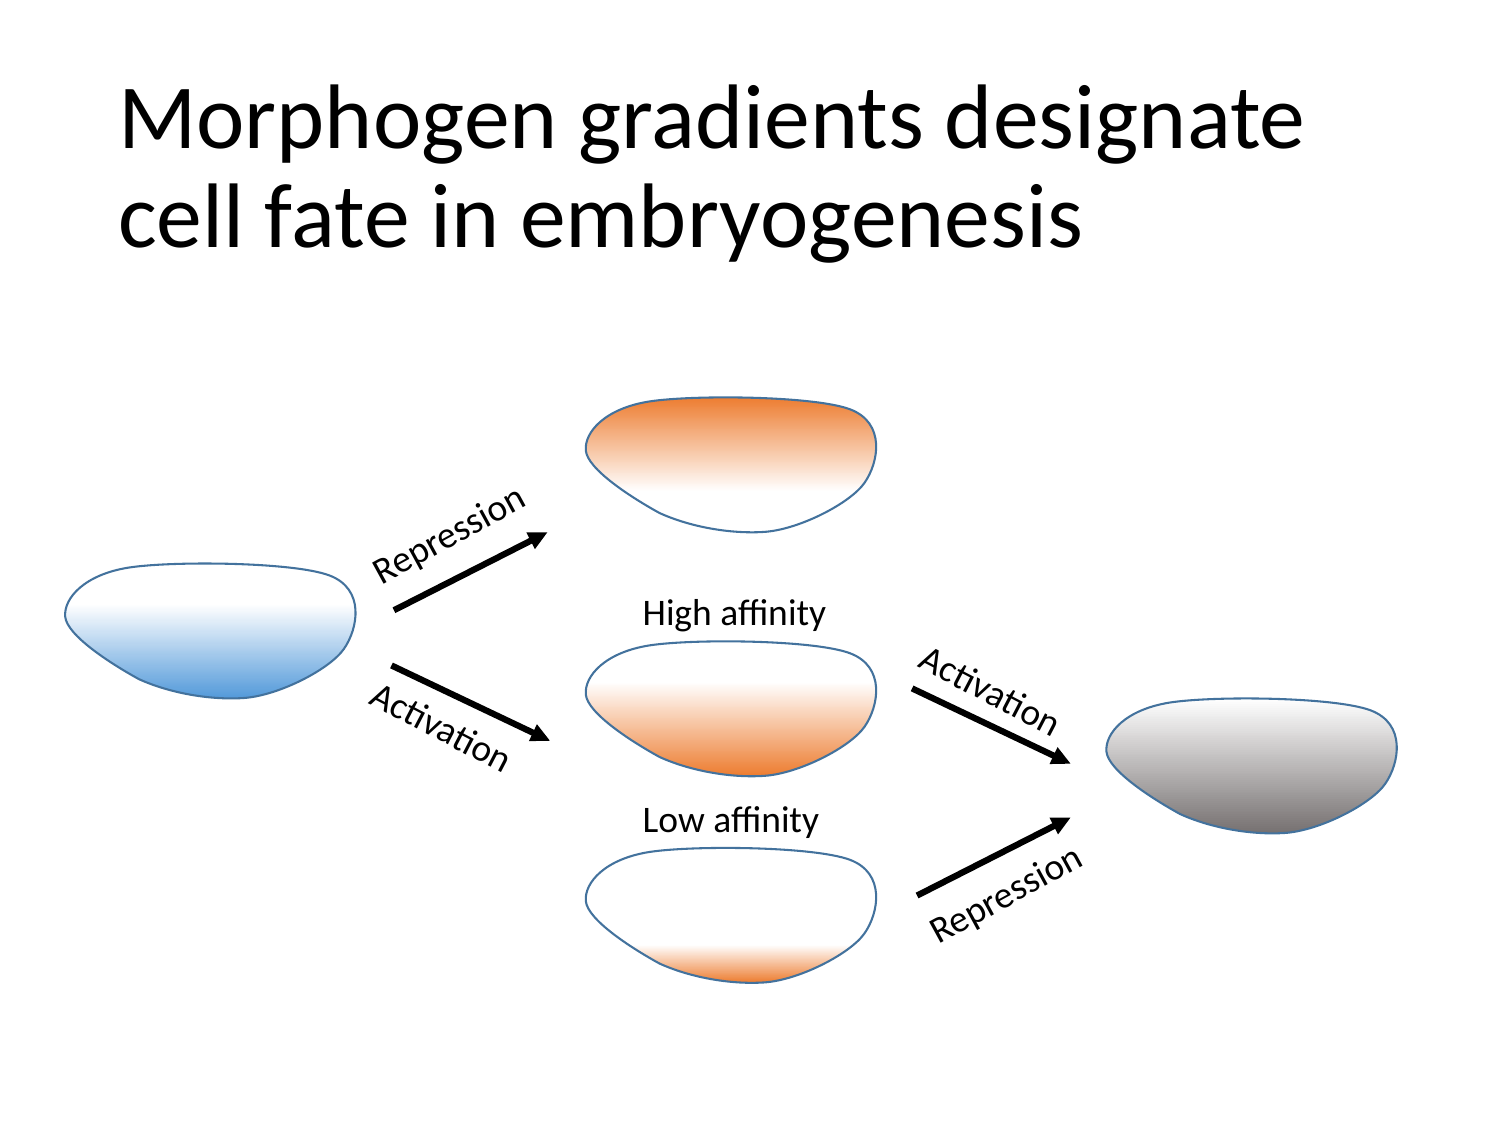

# Morphogen gradients designate cell fate in embryogenesis

Repression

High affinity

Activation
Activation

Low affinity

Repression